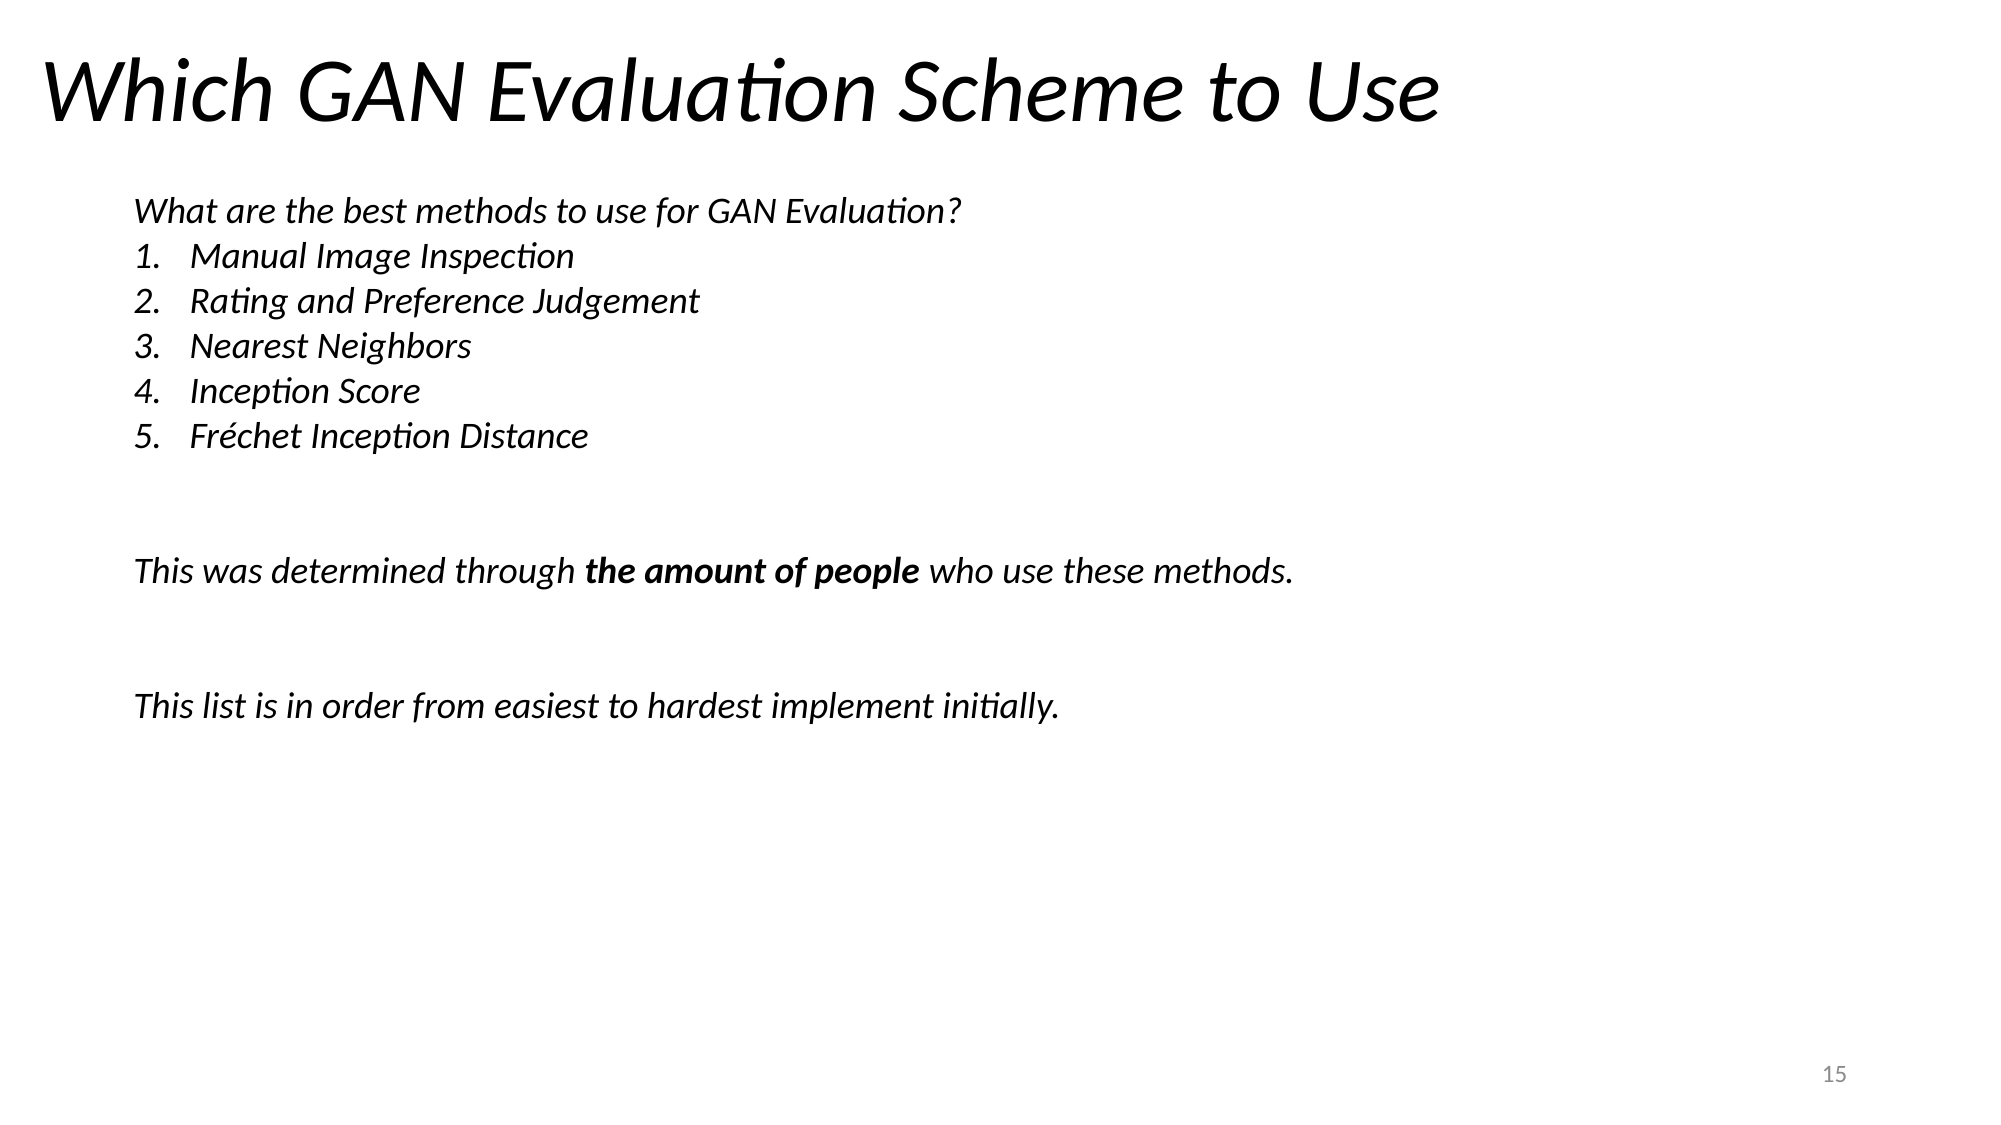

# Which GAN Evaluation Scheme to Use
What are the best methods to use for GAN Evaluation?
Manual Image Inspection
Rating and Preference Judgement
Nearest Neighbors
Inception Score
Fréchet Inception Distance

This was determined through the amount of people who use these methods.

This list is in order from easiest to hardest implement initially.
15